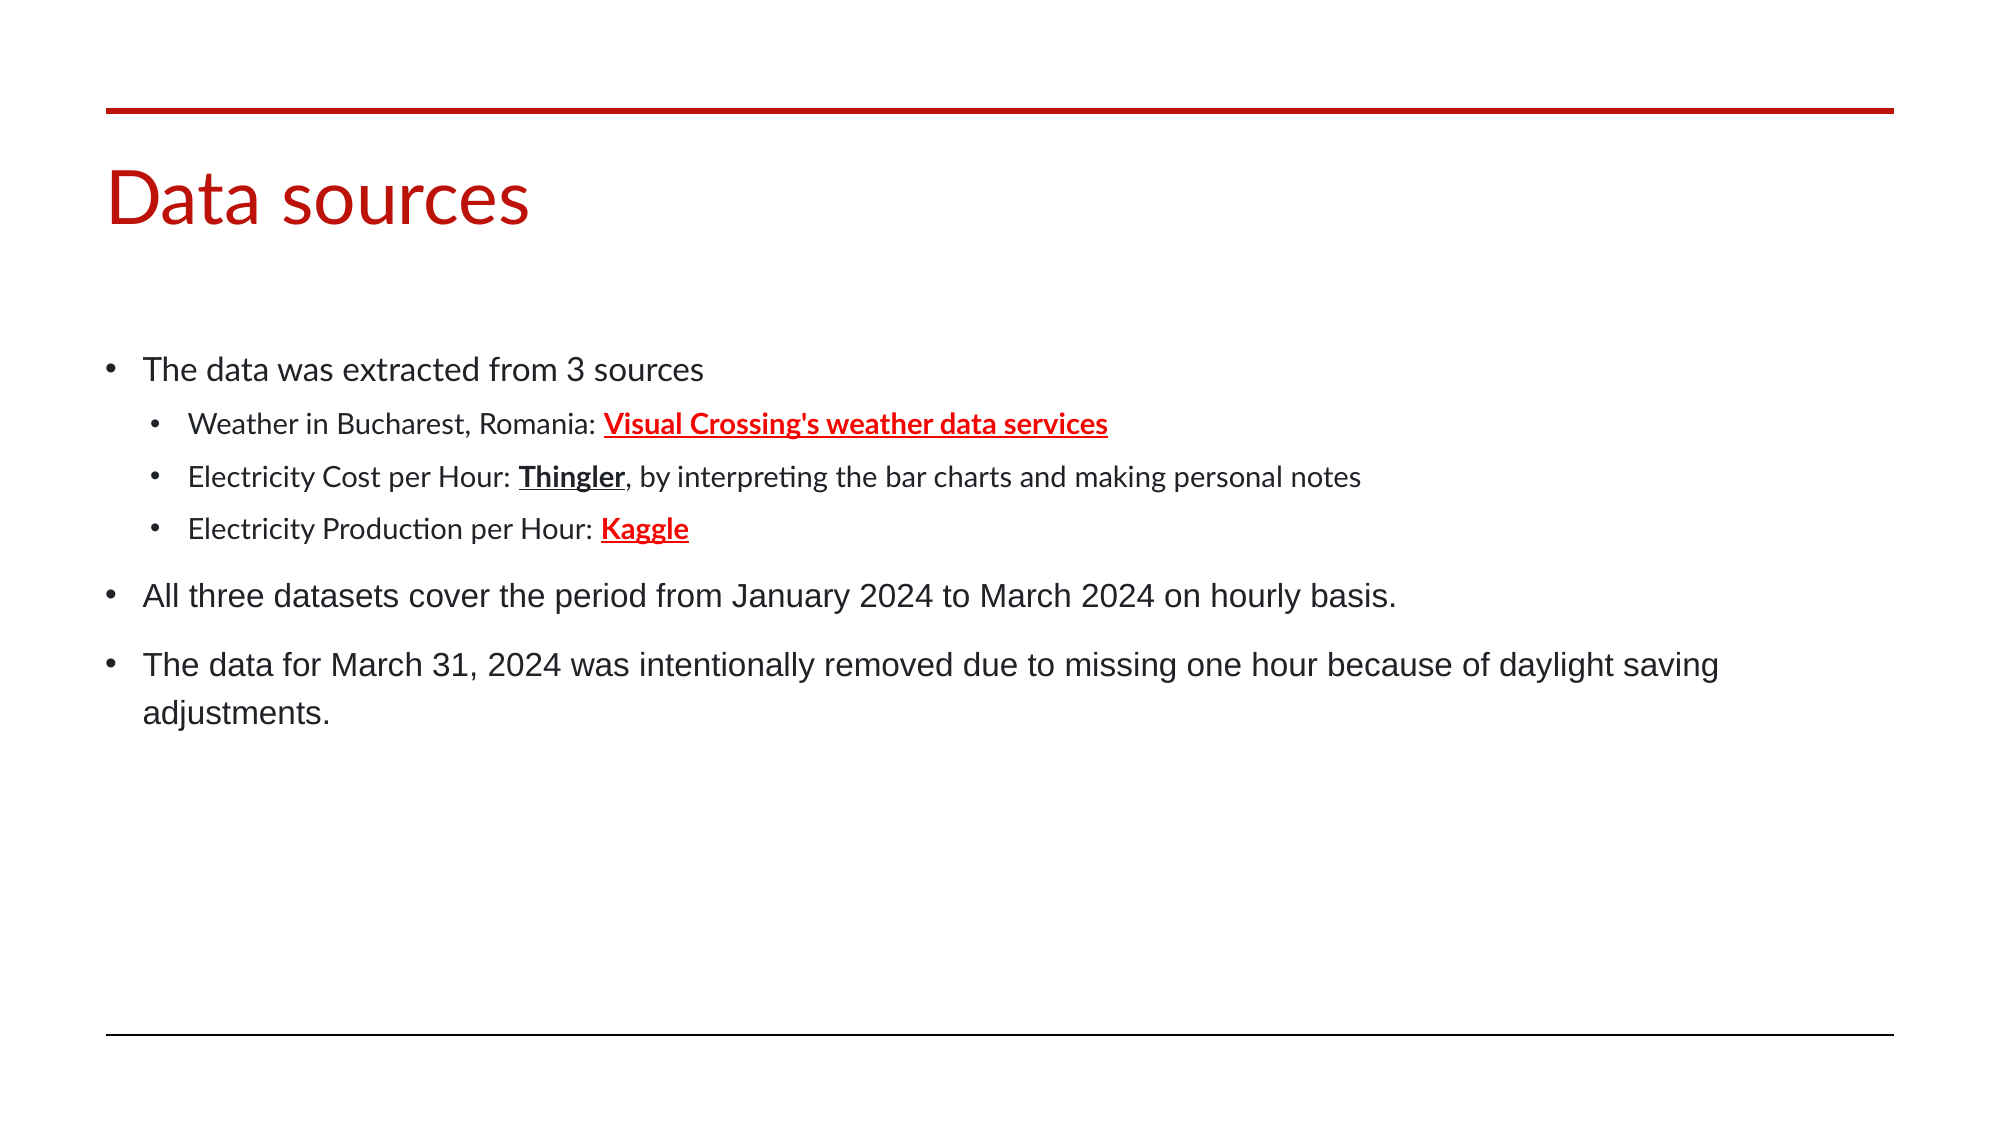

# Data sources
The data was extracted from 3 sources
Weather in Bucharest, Romania: Visual Crossing's weather data services
Electricity Cost per Hour: Thingler, by interpreting the bar charts and making personal notes
Electricity Production per Hour: Kaggle
All three datasets cover the period from January 2024 to March 2024 on hourly basis.
The data for March 31, 2024 was intentionally removed due to missing one hour because of daylight saving adjustments.